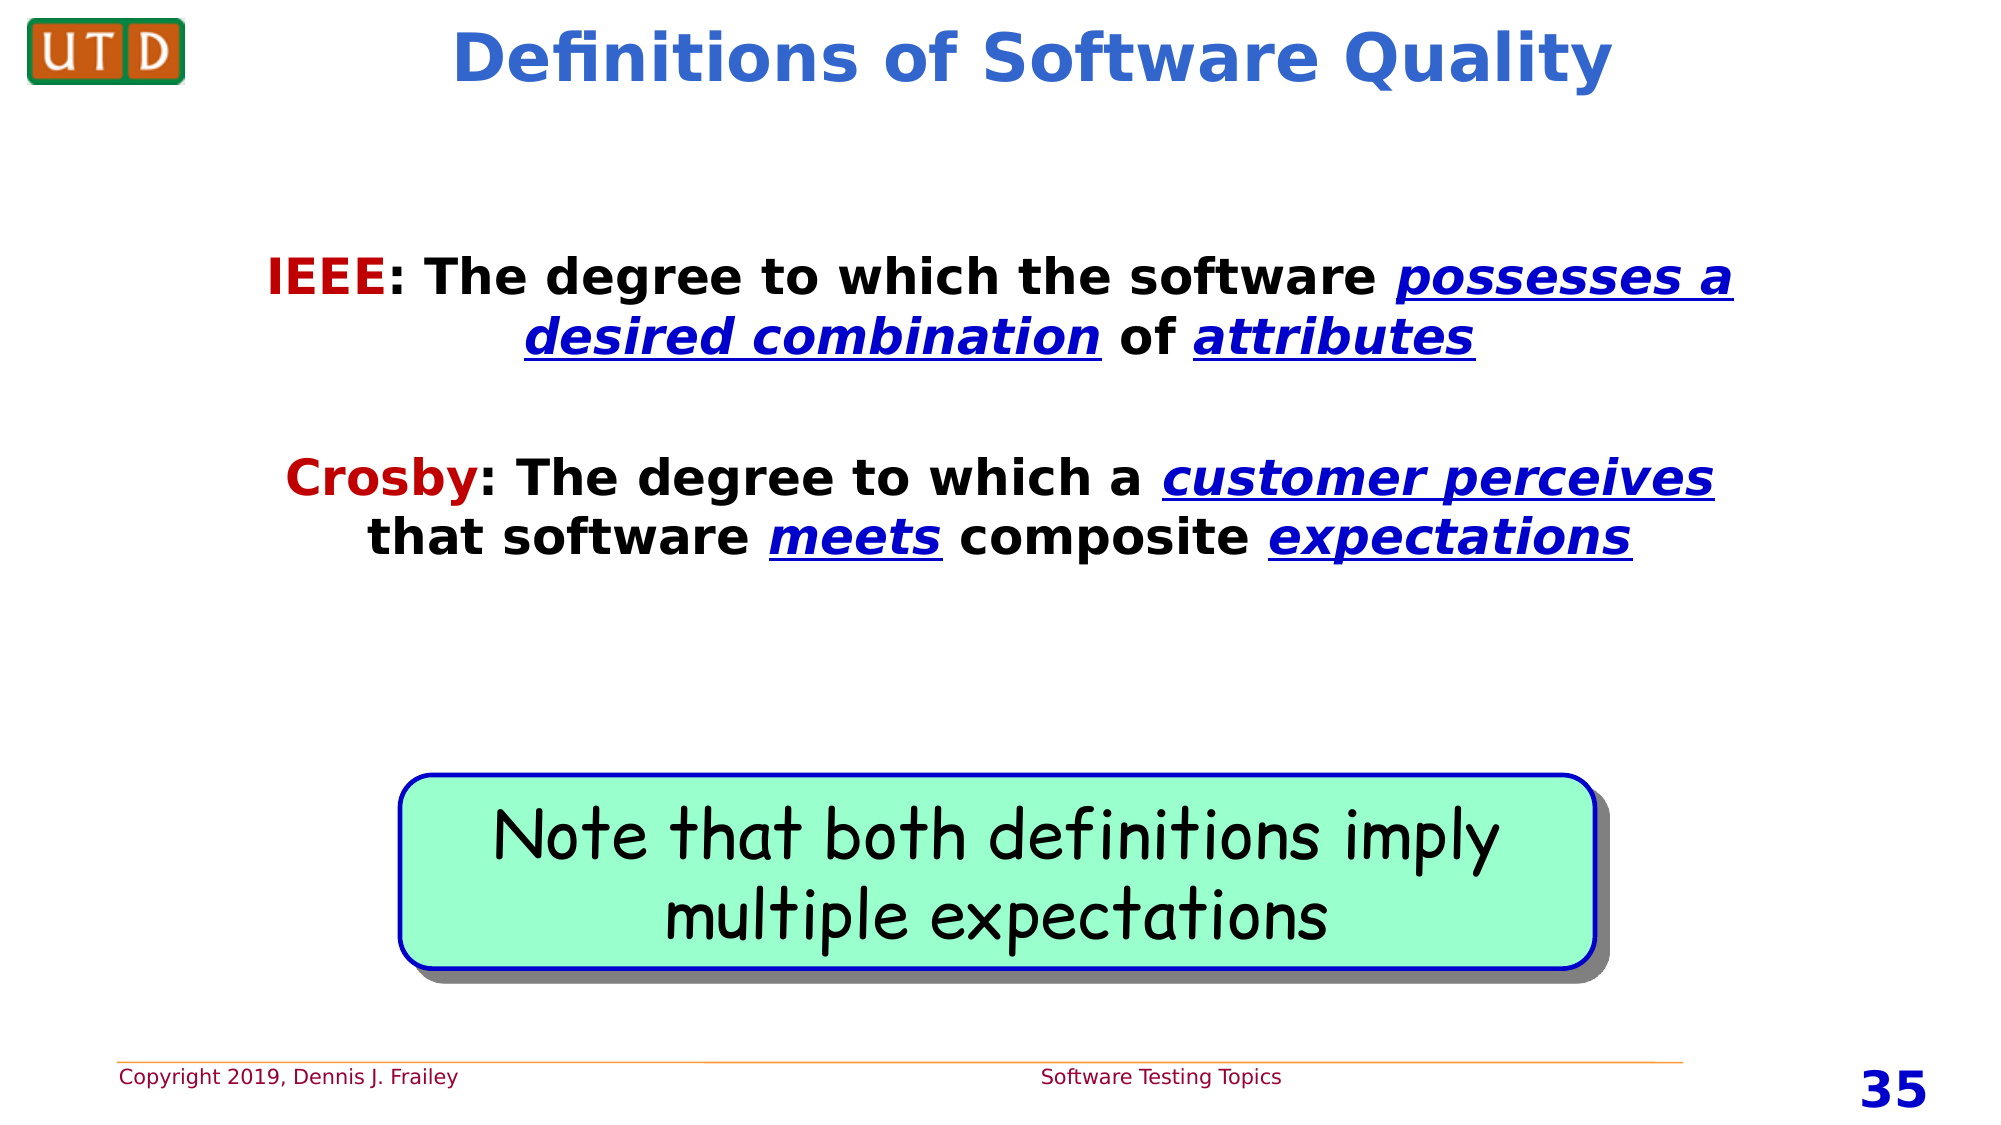

# Definitions of Software Quality
IEEE: The degree to which the software possesses a desired combination of attributes

Crosby: The degree to which a customer perceives that software meets composite expectations

Note that both definitions imply multiple expectations